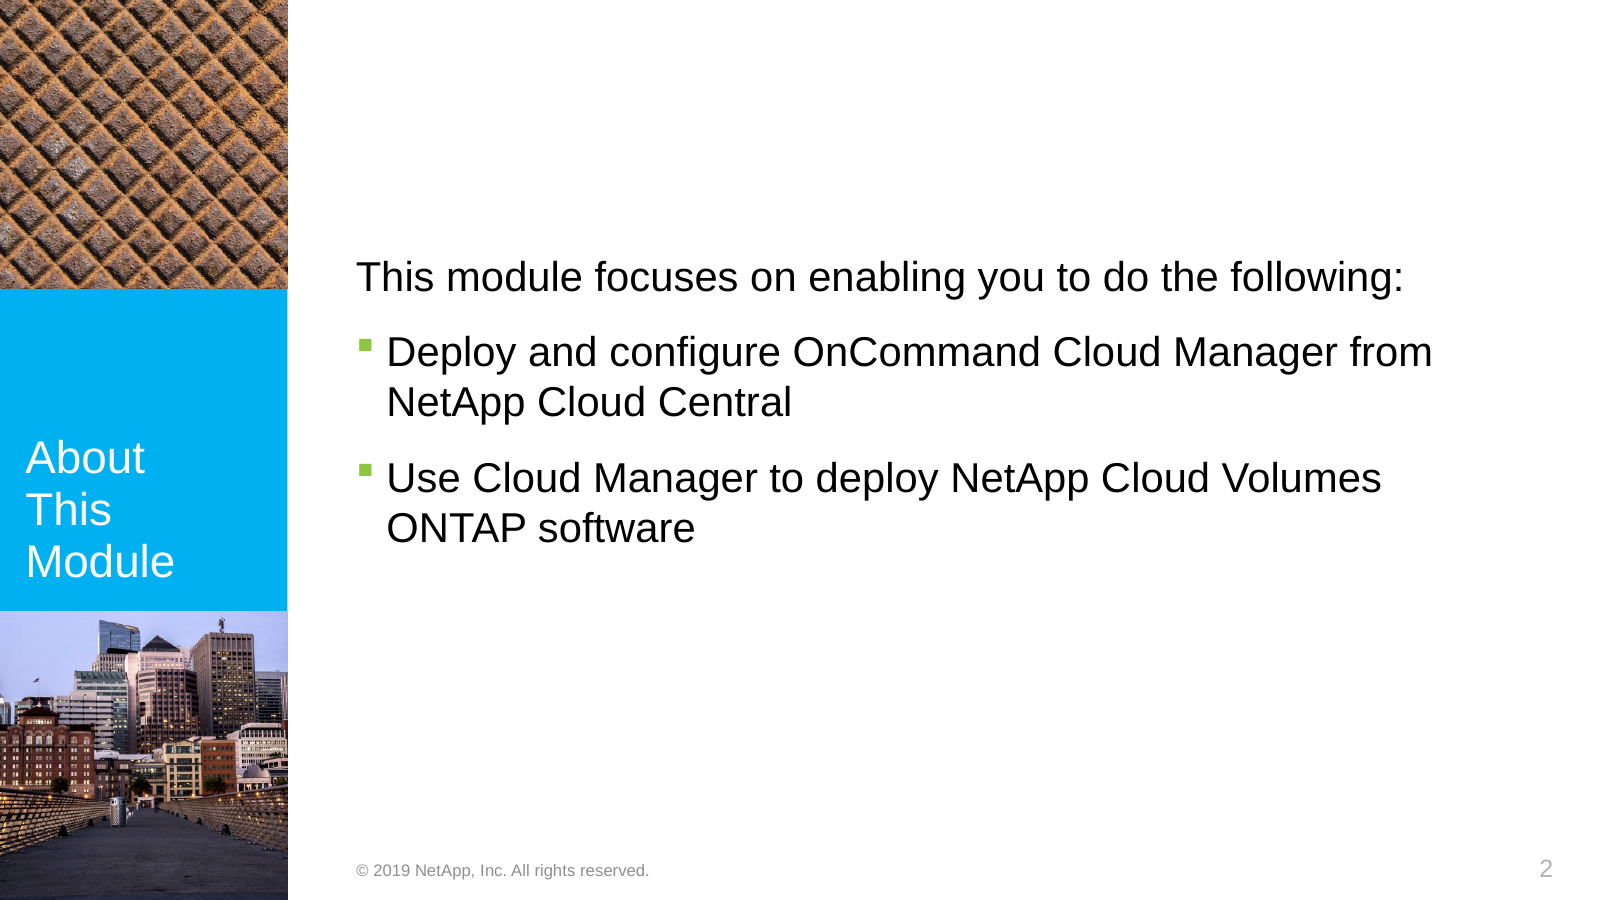

This module focuses on enabling you to do the following:
Deploy and configure OnCommand Cloud Manager from NetApp Cloud Central
Use Cloud Manager to deploy NetApp Cloud Volumes ONTAP software

2
© 2019 NetApp, Inc. All rights reserved.